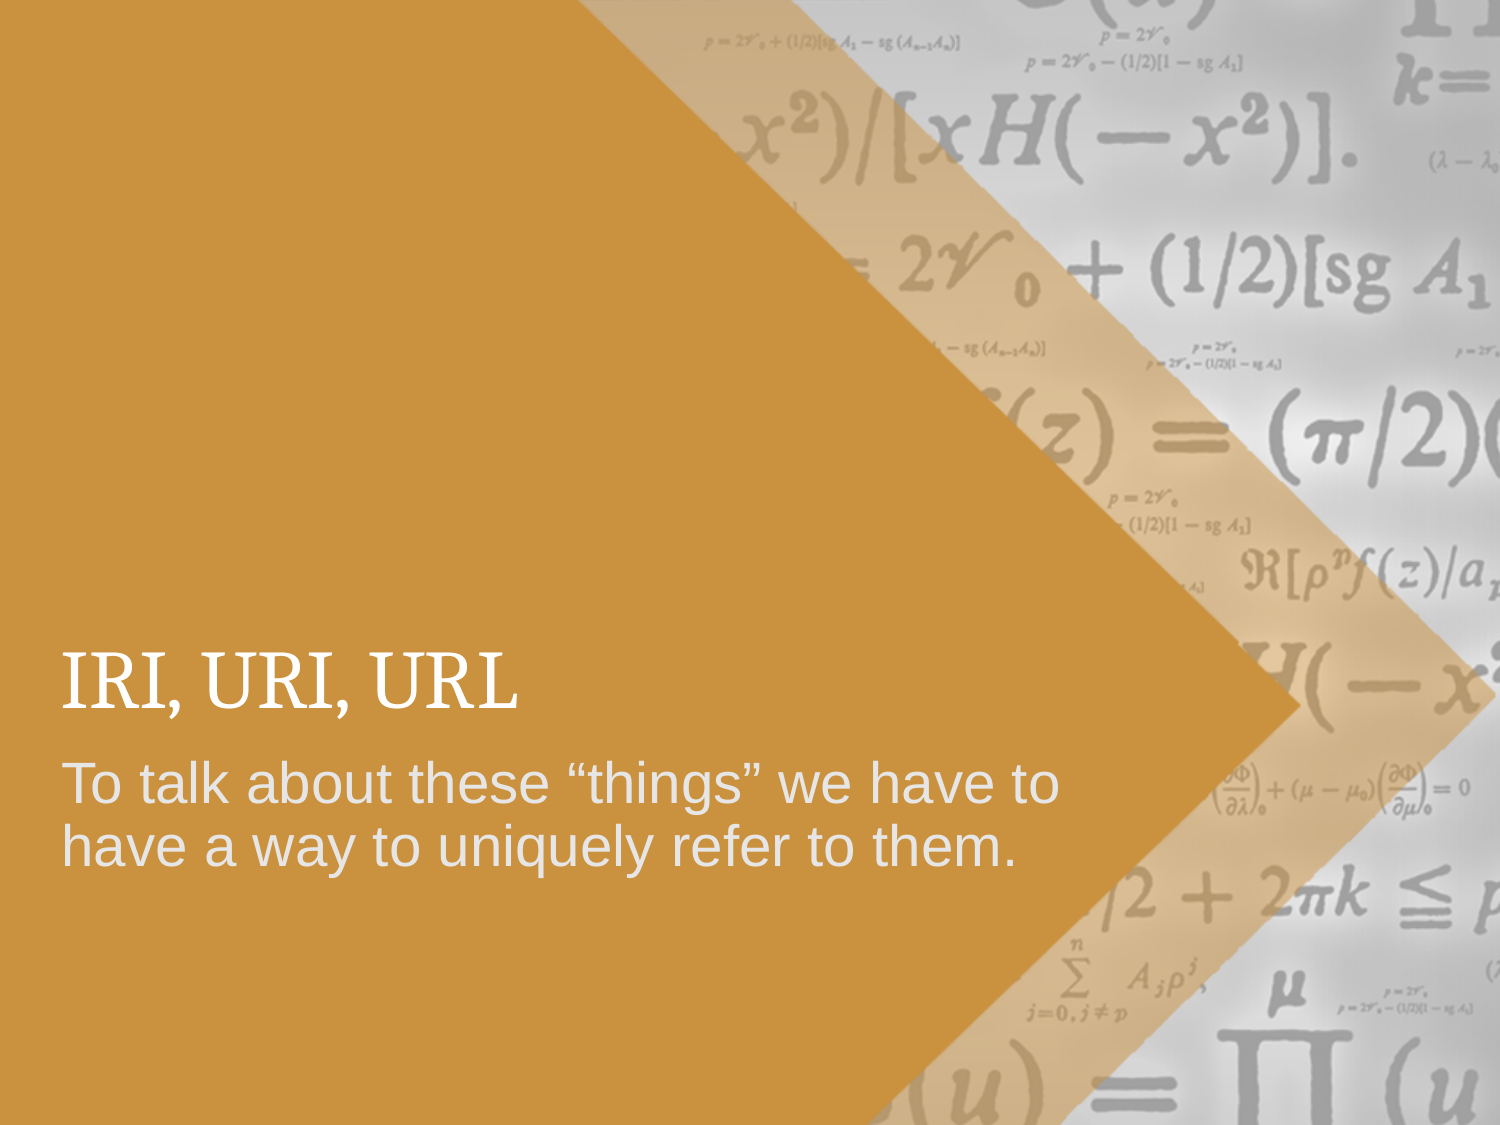

# IRI, URI, URL
To talk about these “things” we have to have a way to uniquely refer to them.